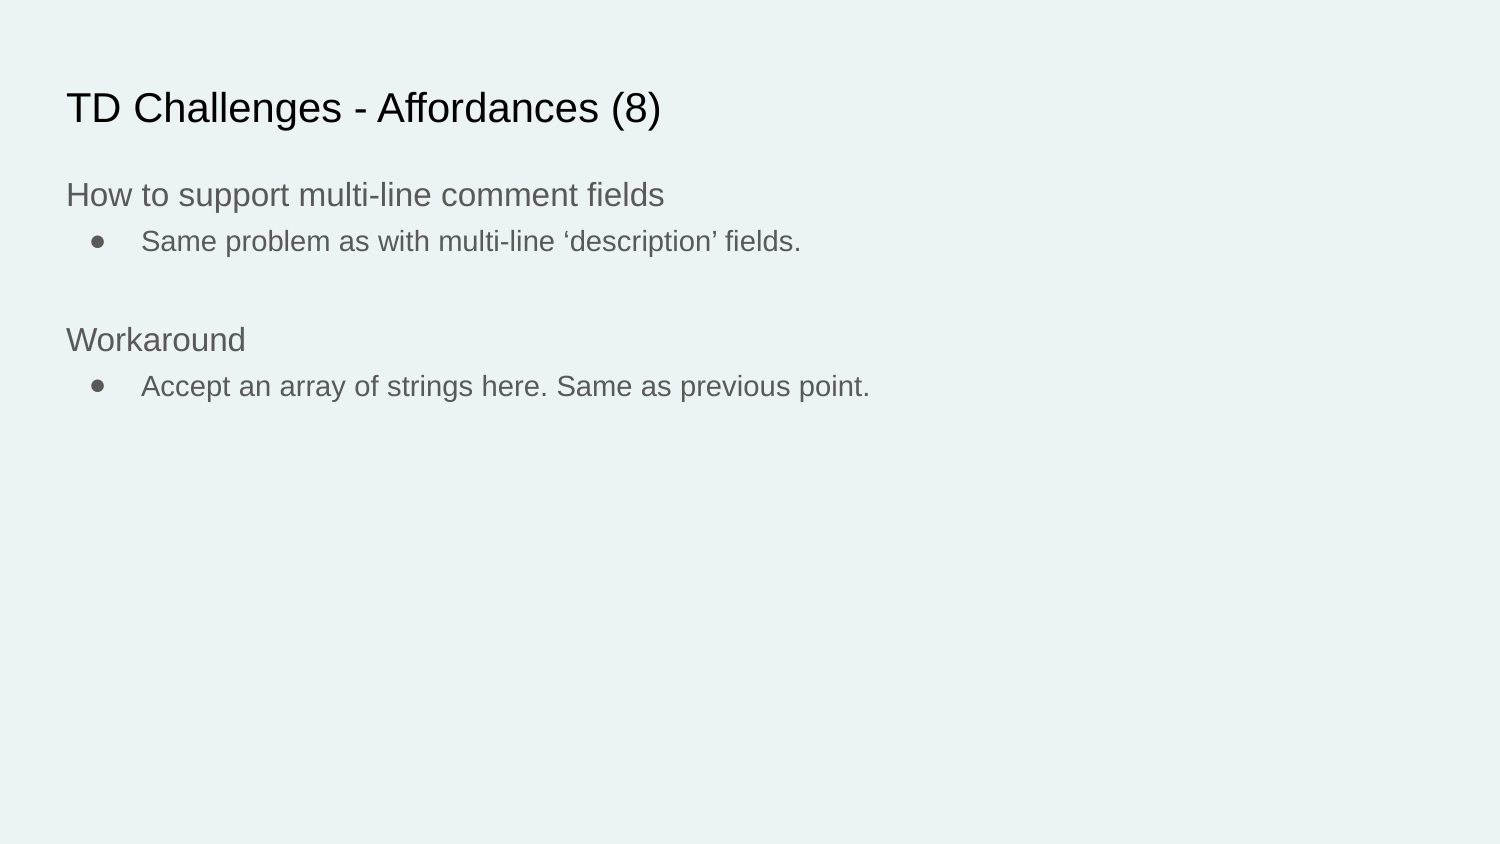

# TD Challenges - Affordances (8)
How to support multi-line comment fields
Same problem as with multi-line ‘description’ fields.
Workaround
Accept an array of strings here. Same as previous point.